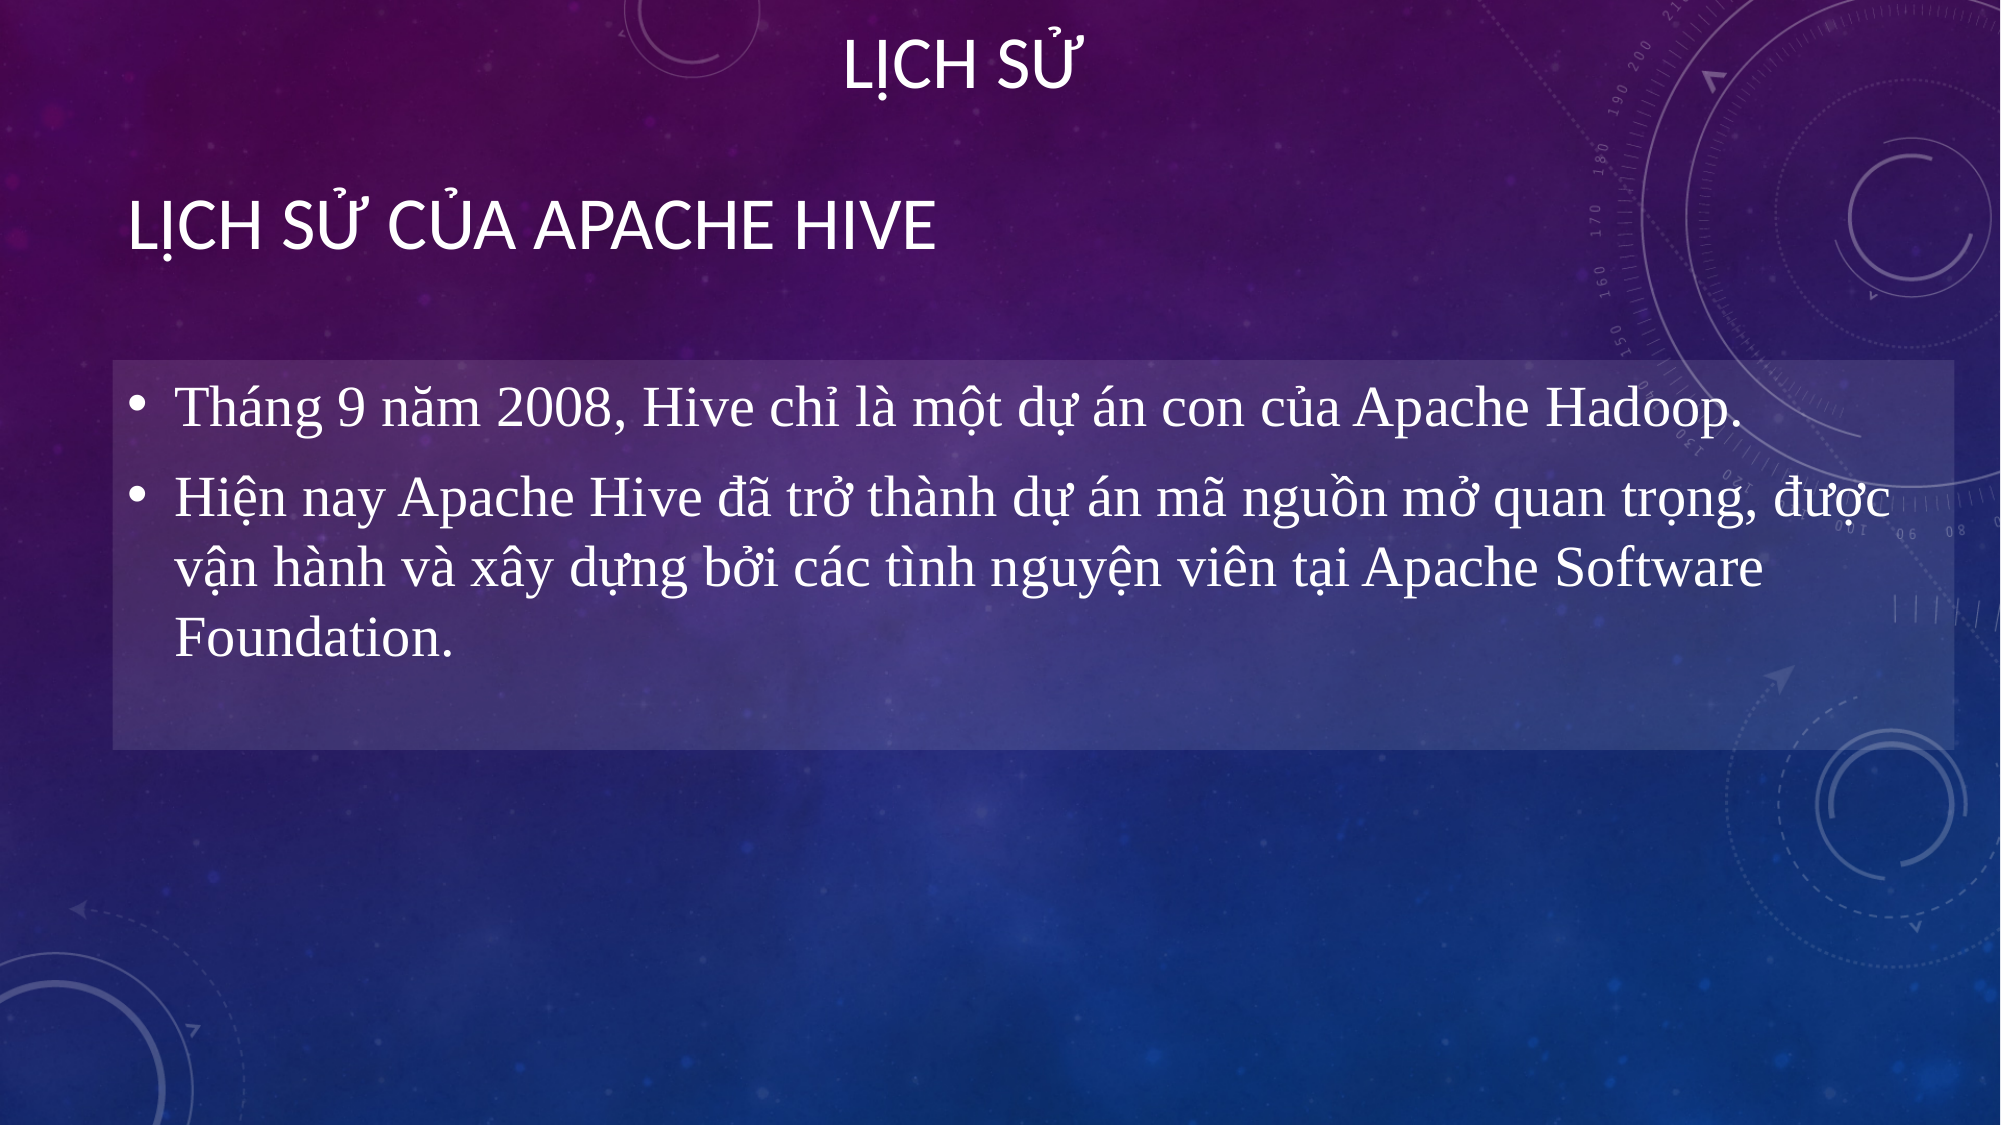

LỊCH SỬ
# Lịch sử của apache hive
Tháng 9 năm 2008, Hive chỉ là một dự án con của Apache Hadoop.
Hiện nay Apache Hive đã trở thành dự án mã nguồn mở quan trọng, được vận hành và xây dựng bởi các tình nguyện viên tại Apache Software Foundation.